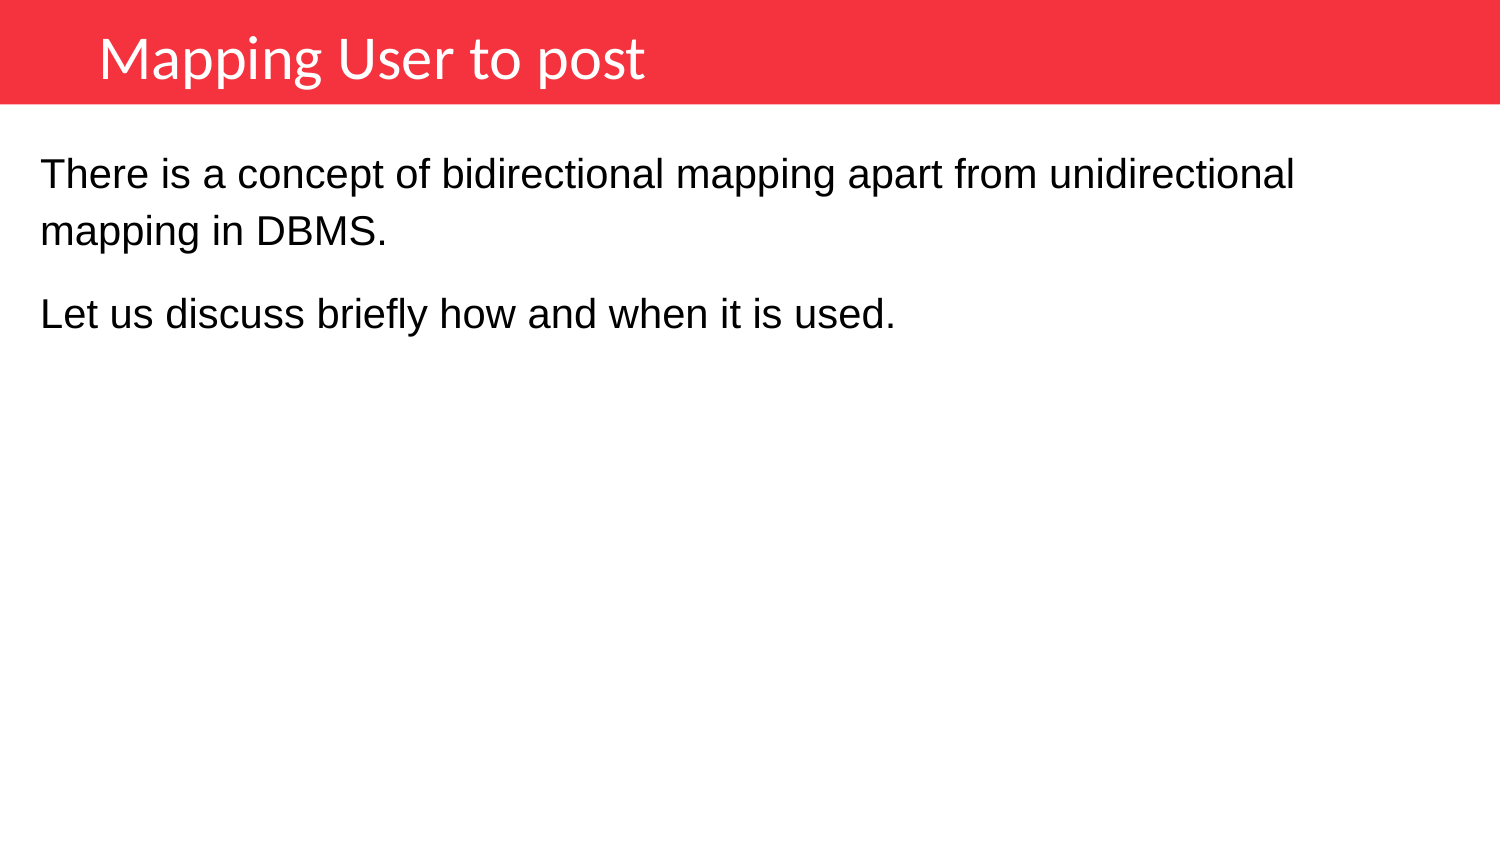

Mapping User to post

There is a concept of bidirectional mapping apart from unidirectional mapping in DBMS.
Let us discuss briefly how and when it is used.